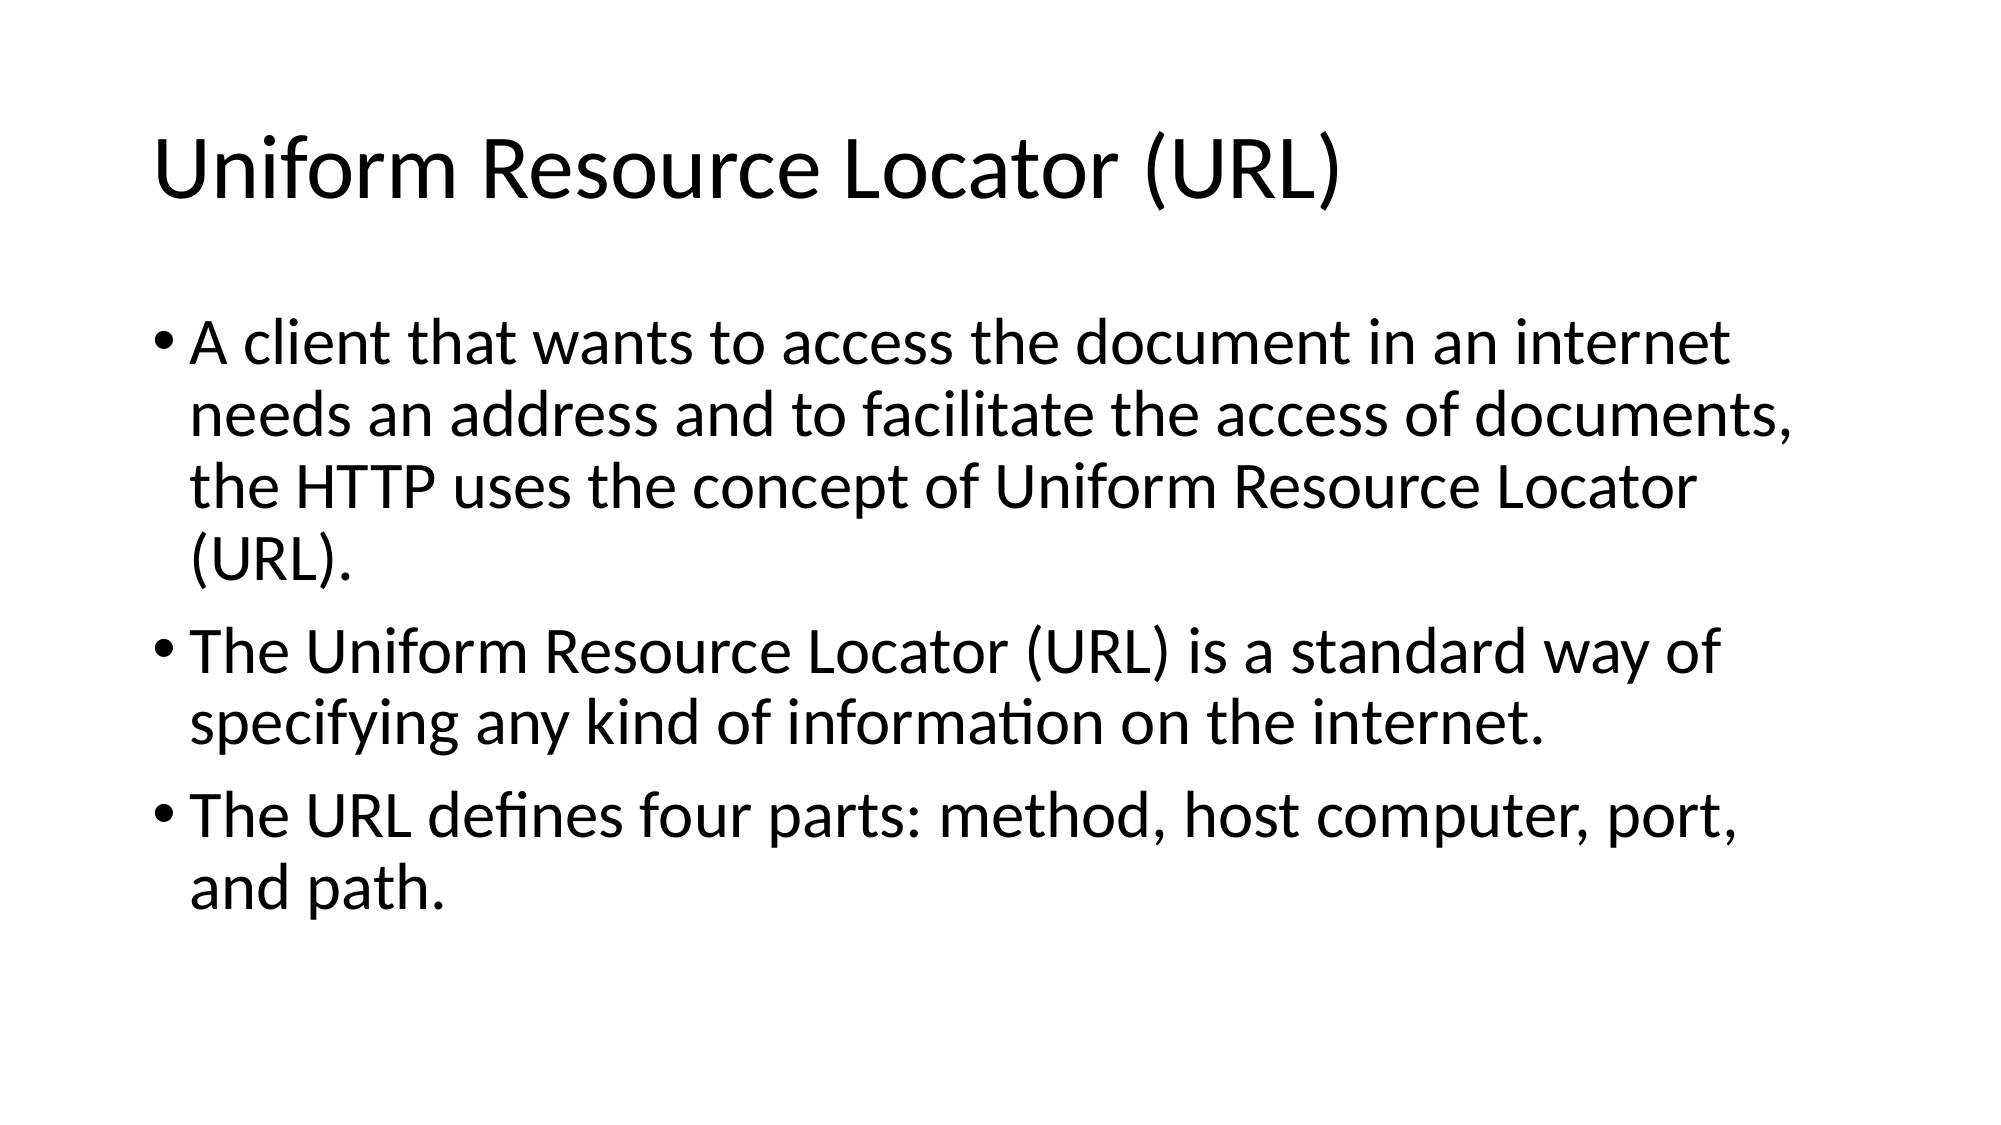

# Uniform Resource Locator (URL)
A client that wants to access the document in an internet needs an address and to facilitate the access of documents, the HTTP uses the concept of Uniform Resource Locator (URL).
The Uniform Resource Locator (URL) is a standard way of specifying any kind of information on the internet.
The URL defines four parts: method, host computer, port, and path.